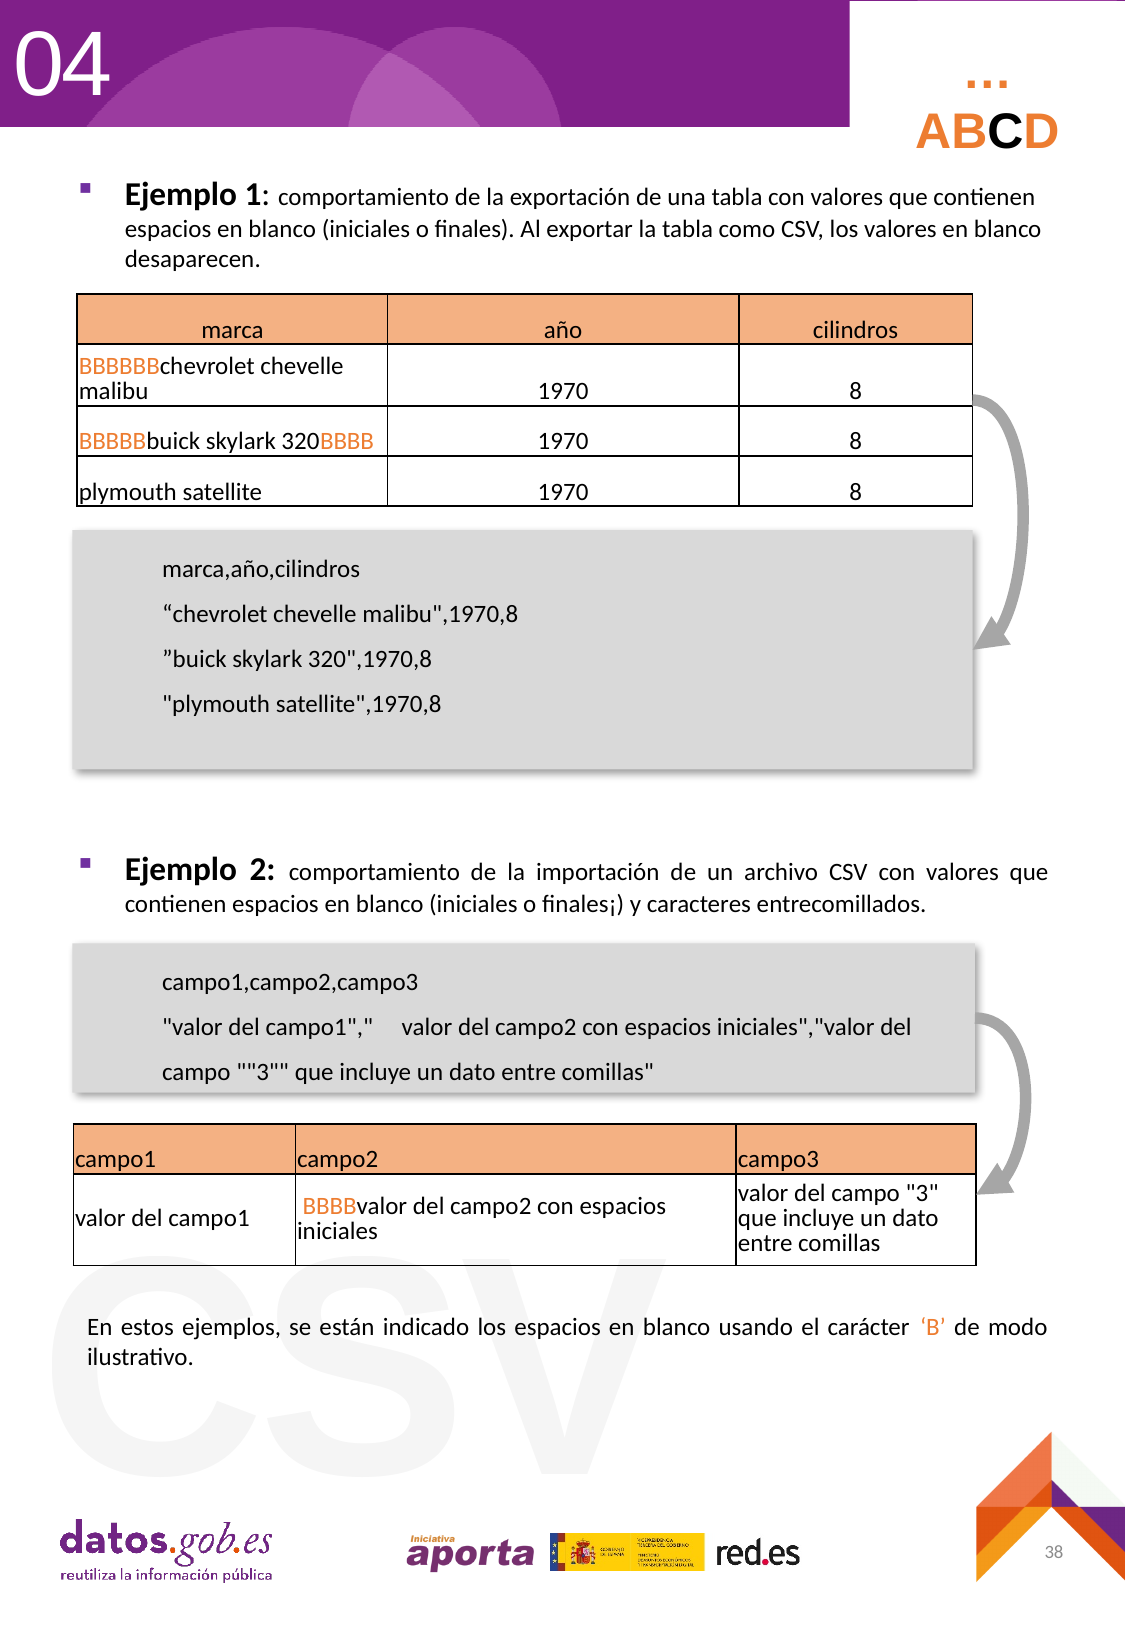

04

…ABCD
Ejemplo 1: comportamiento de la exportación de una tabla con valores que contienen espacios en blanco (iniciales o finales). Al exportar la tabla como CSV, los valores en blanco desaparecen.
| marca | año | cilindros |
| --- | --- | --- |
| BBBBBBchevrolet chevelle malibu | 1970 | 8 |
| BBBBBbuick skylark 320BBBB | 1970 | 8 |
| plymouth satellite | 1970 | 8 |
marca,año,cilindros
“chevrolet chevelle malibu",1970,8
”buick skylark 320",1970,8
"plymouth satellite",1970,8

Ejemplo 2: comportamiento de la importación de un archivo CSV con valores que contienen espacios en blanco (iniciales o finales¡) y caracteres entrecomillados.
campo1,campo2,campo3
"valor del campo1","     valor del campo2 con espacios iniciales","valor del campo ""3"" que incluye un dato entre comillas"
| campo1 | campo2 | campo3 |
| --- | --- | --- |
| valor del campo1 | BBBBvalor del campo2 con espacios iniciales | valor del campo "3" que incluye un dato entre comillas |
En estos ejemplos, se están indicado los espacios en blanco usando el carácter ‘B’ de modo ilustrativo.
38